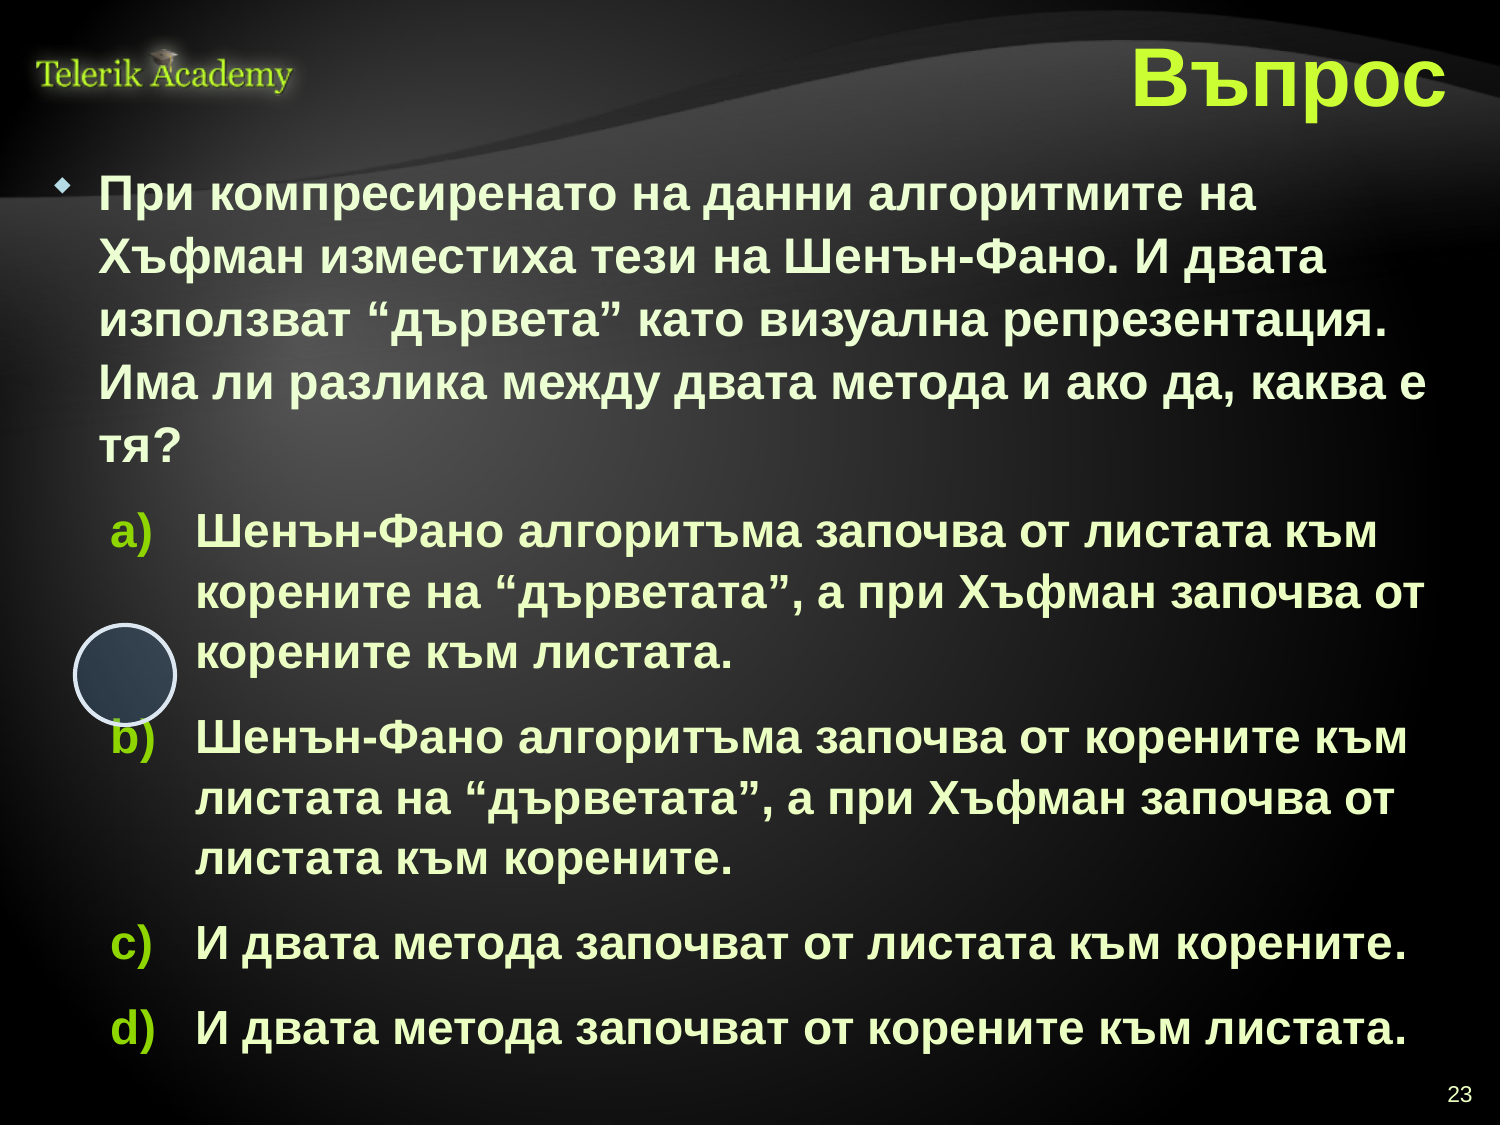

# Въпрос
При компресиренато на данни алгоритмите на Хъфман изместиха тези на Шенън-Фано. И двата използват “дървета” като визуална репрезентация. Има ли разлика между двата метода и ако да, каква е тя?
Шенън-Фано алгоритъма започва от листата към корените на “дърветата”, а при Хъфман започва от корените към листата.
Шенън-Фано алгоритъма започва от корените към листата на “дърветата”, а при Хъфман започва от листата към корените.
И двата метода започват от листата към корените.
И двата метода започват от корените към листата.

23